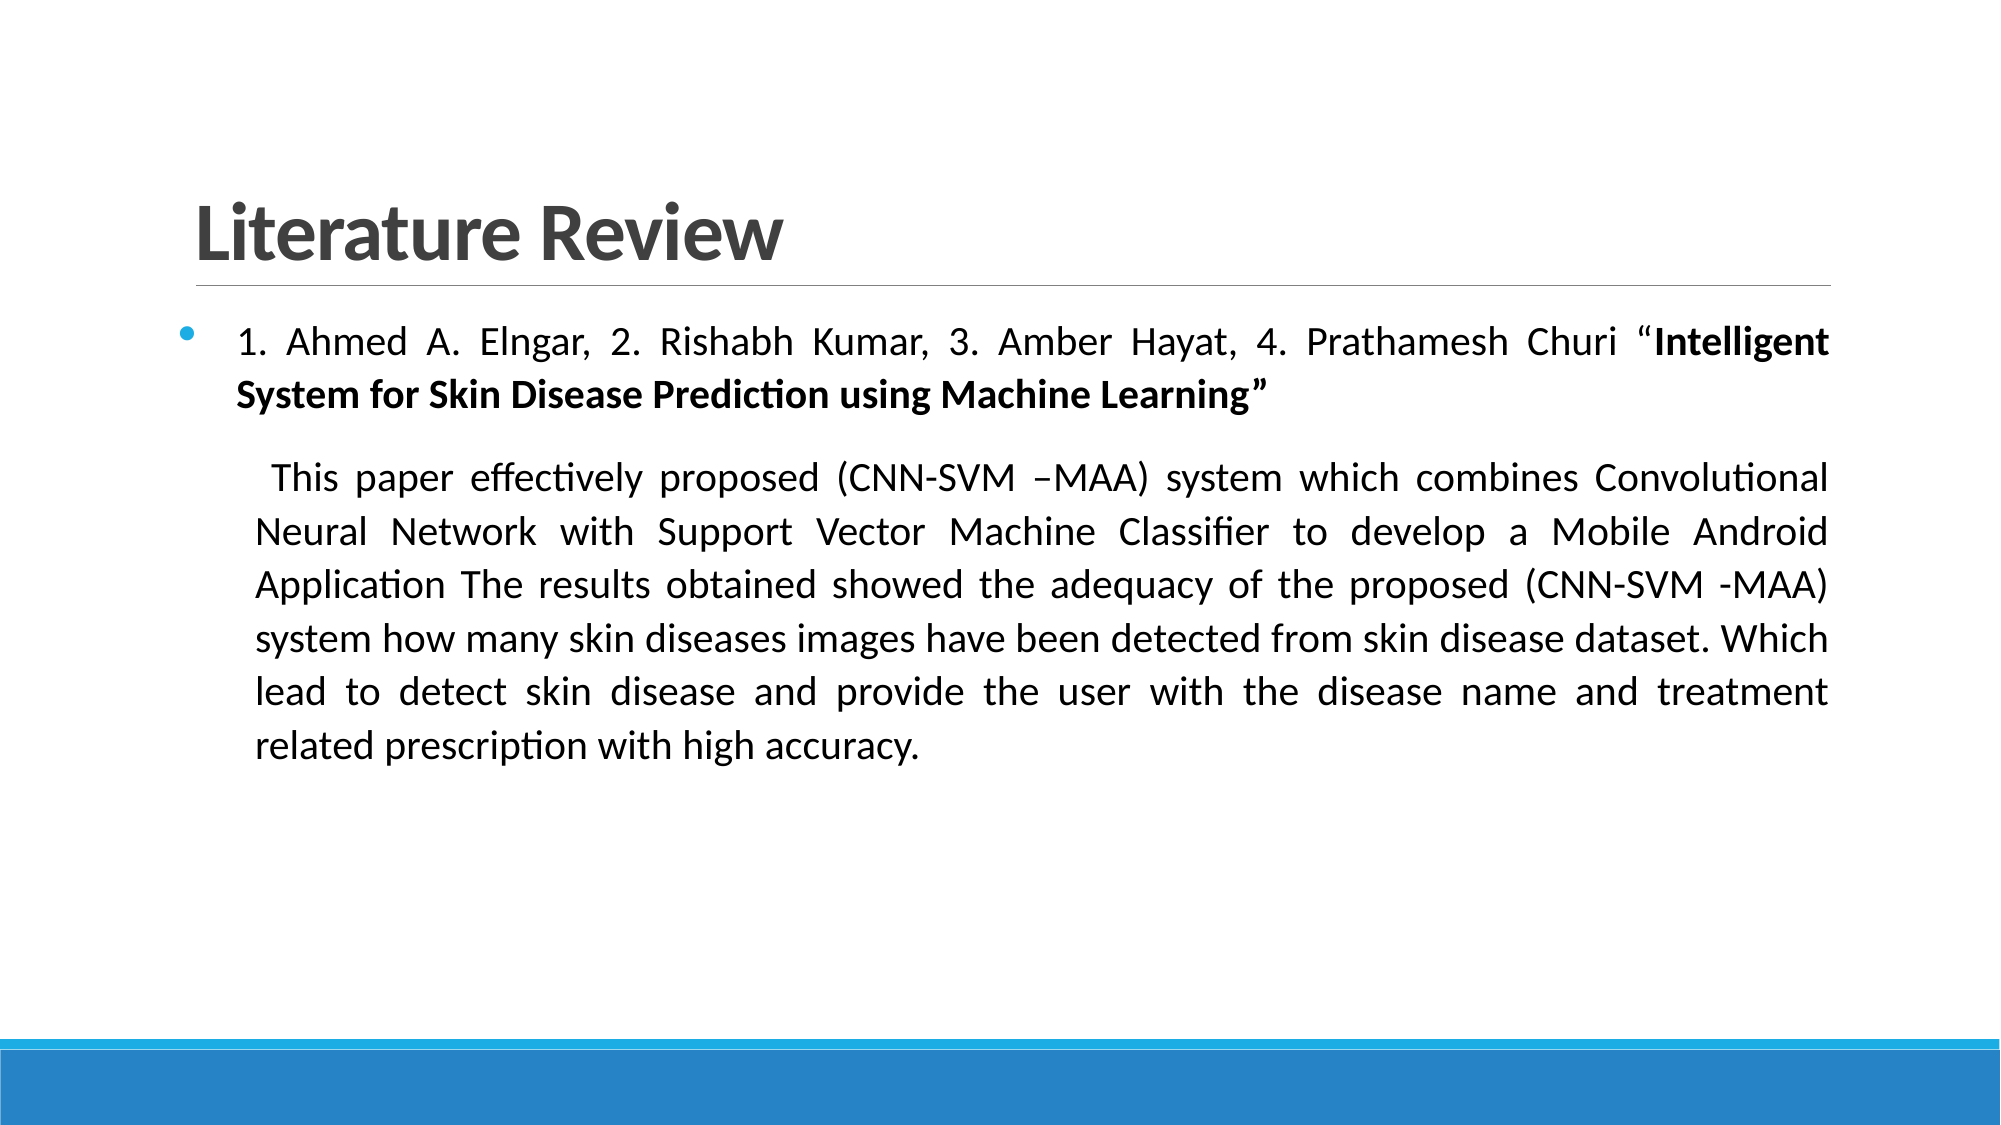

# Literature Review
1. Ahmed A. Elngar, 2. Rishabh Kumar, 3. Amber Hayat, 4. Prathamesh Churi “Intelligent System for Skin Disease Prediction using Machine Learning”
 This paper effectively proposed (CNN-SVM –MAA) system which combines Convolutional Neural Network with Support Vector Machine Classifier to develop a Mobile Android Application The results obtained showed the adequacy of the proposed (CNN-SVM -MAA) system how many skin diseases images have been detected from skin disease dataset. Which lead to detect skin disease and provide the user with the disease name and treatment related prescription with high accuracy.